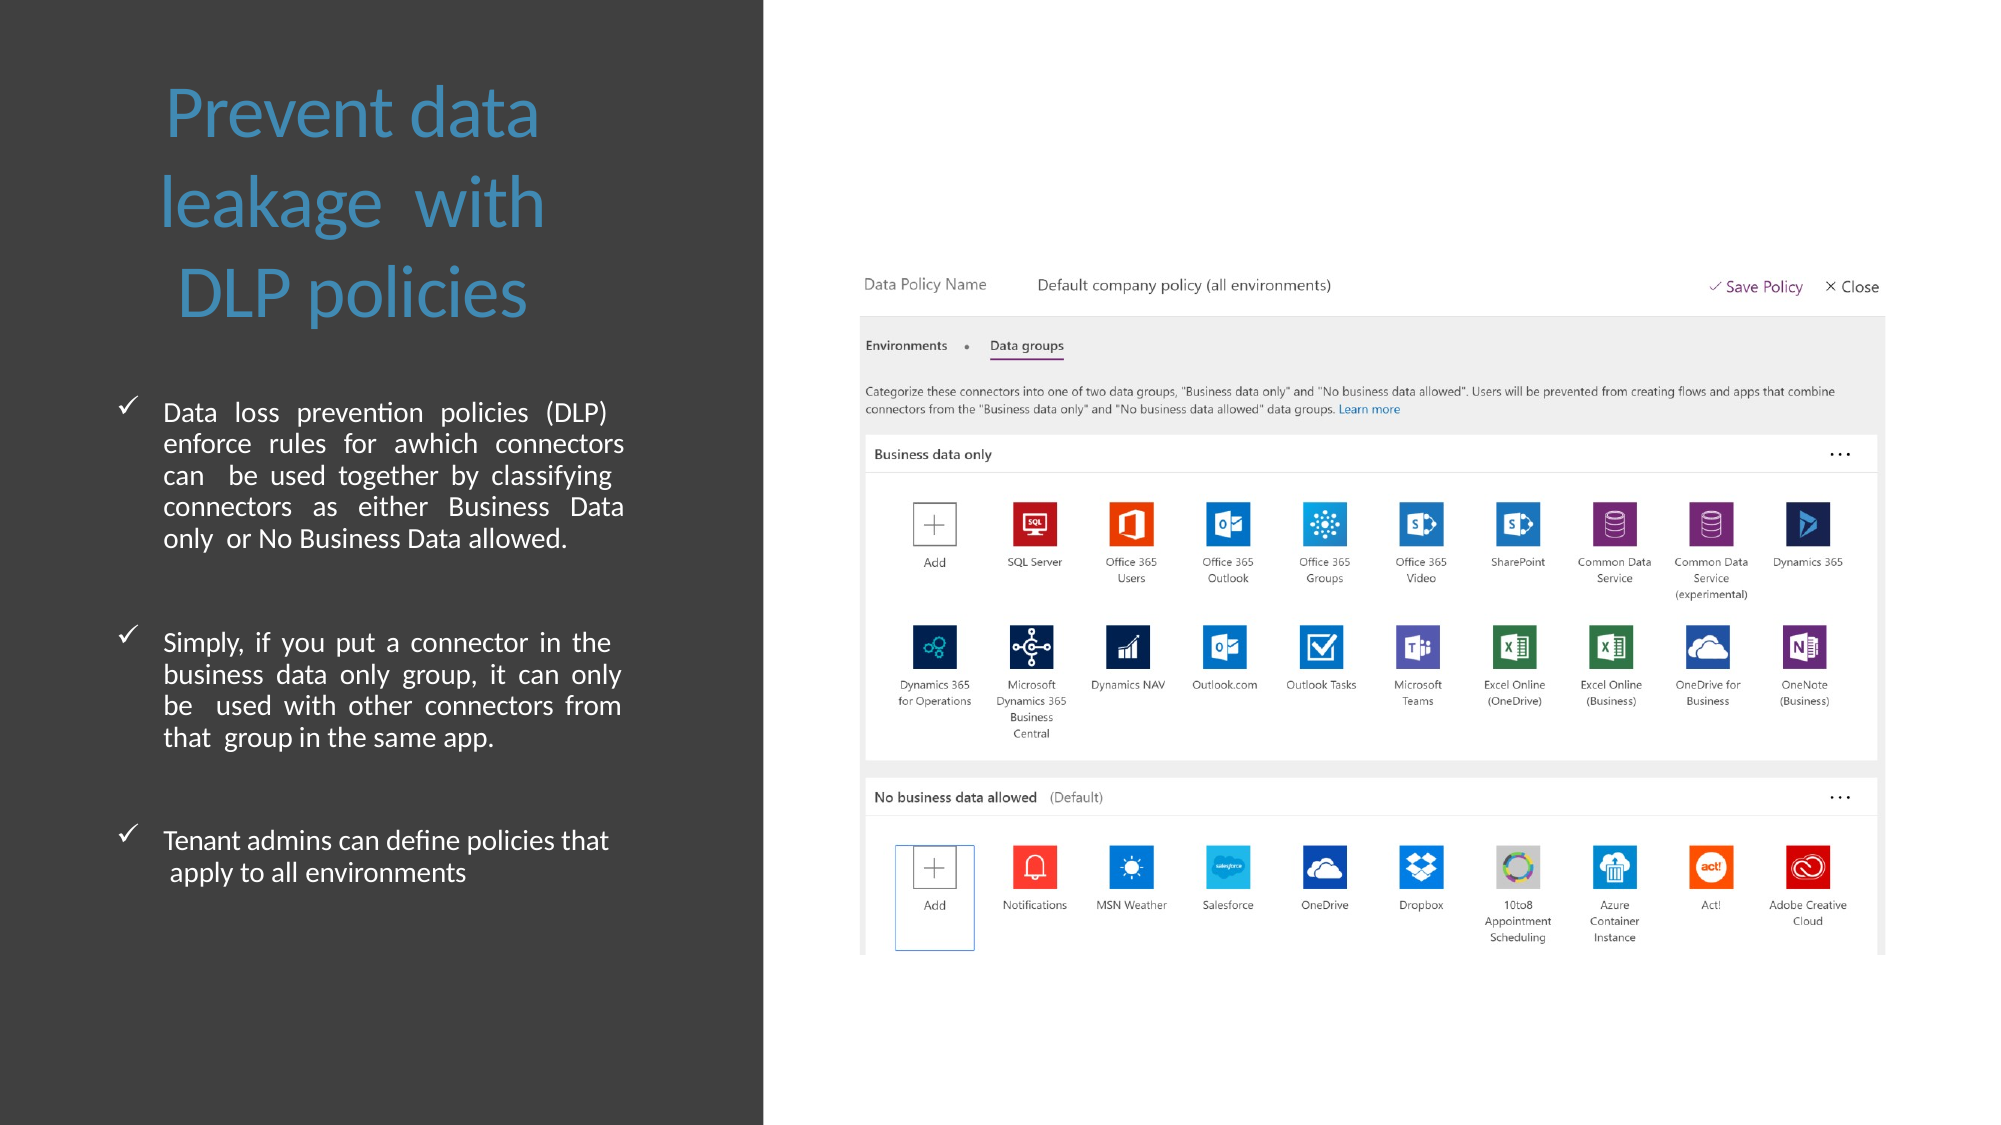

# Prevent data leakage  with DLP policies

Data loss prevention policies (DLP)  enforce rules for awhich connectors can  be used together by classifying  connectors as either Business Data only  or No Business Data allowed.

Simply, if you put a connector in the  business data only group, it can only be  used with other connectors from that  group in the same app.

Tenant admins can define policies that  apply to all environments